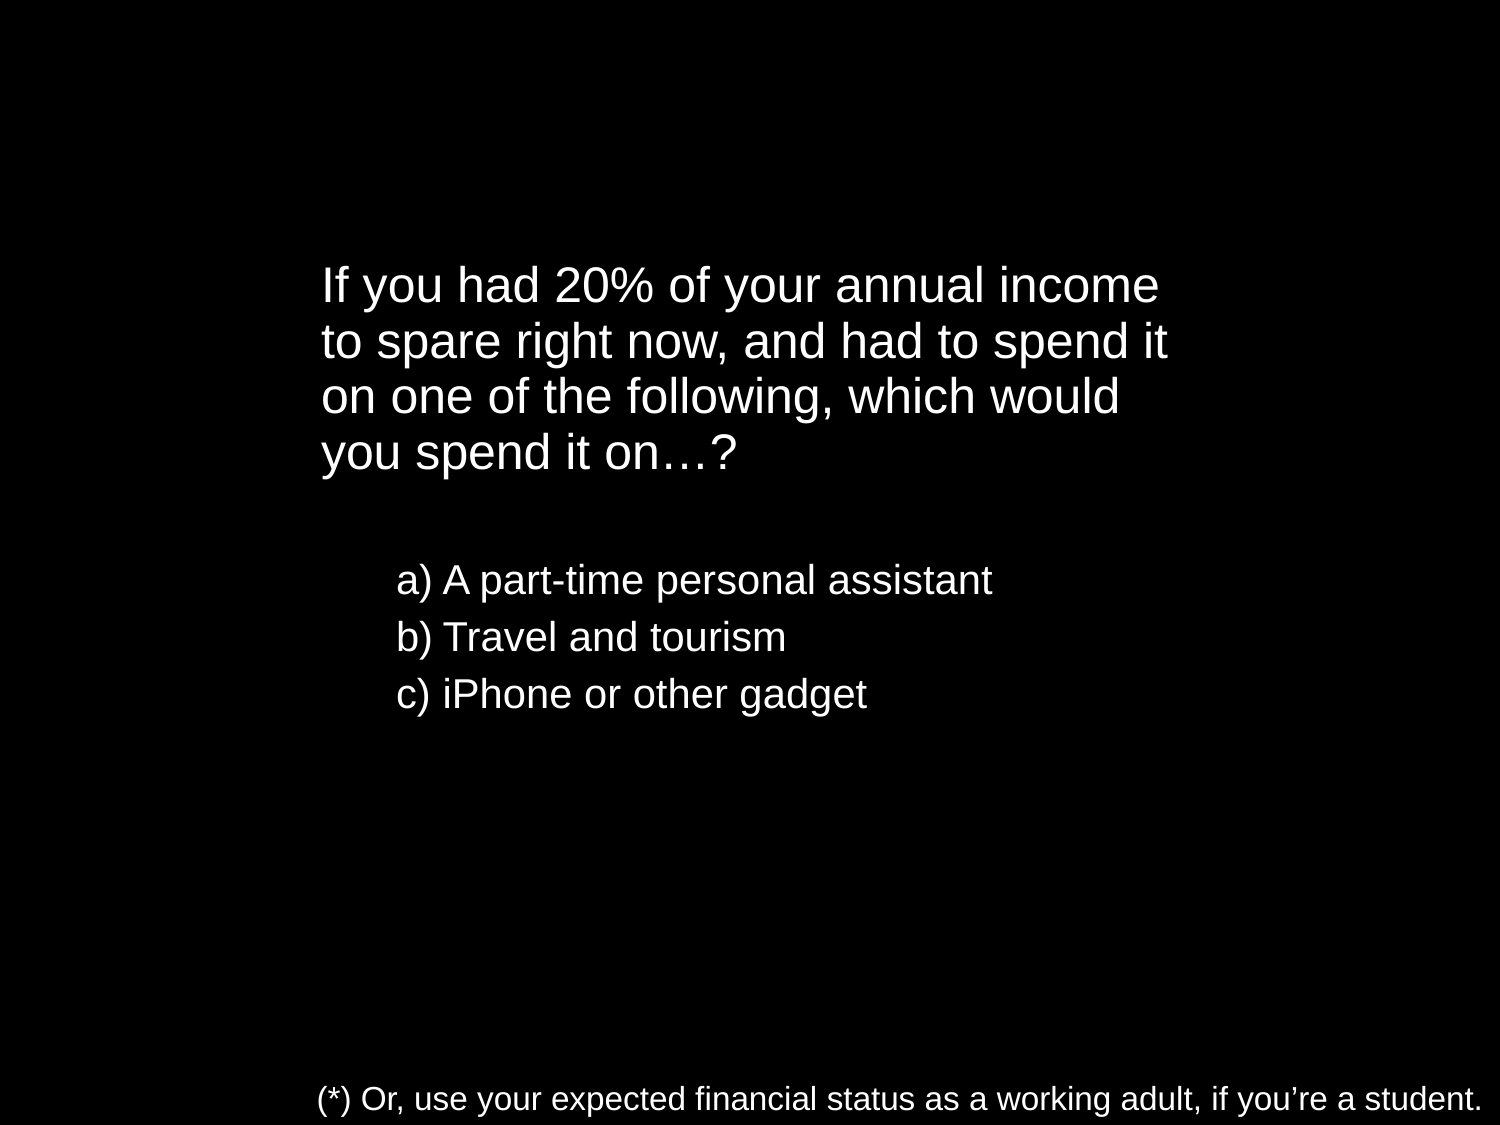

If you had 20% of your annual income to spare right now, and had to spend it on one of the following, which would you spend it on…?

A part-time personal assistant
Travel and tourism
iPhone or other gadget

(*) Or, use your expected financial status as a working adult, if you’re a student.